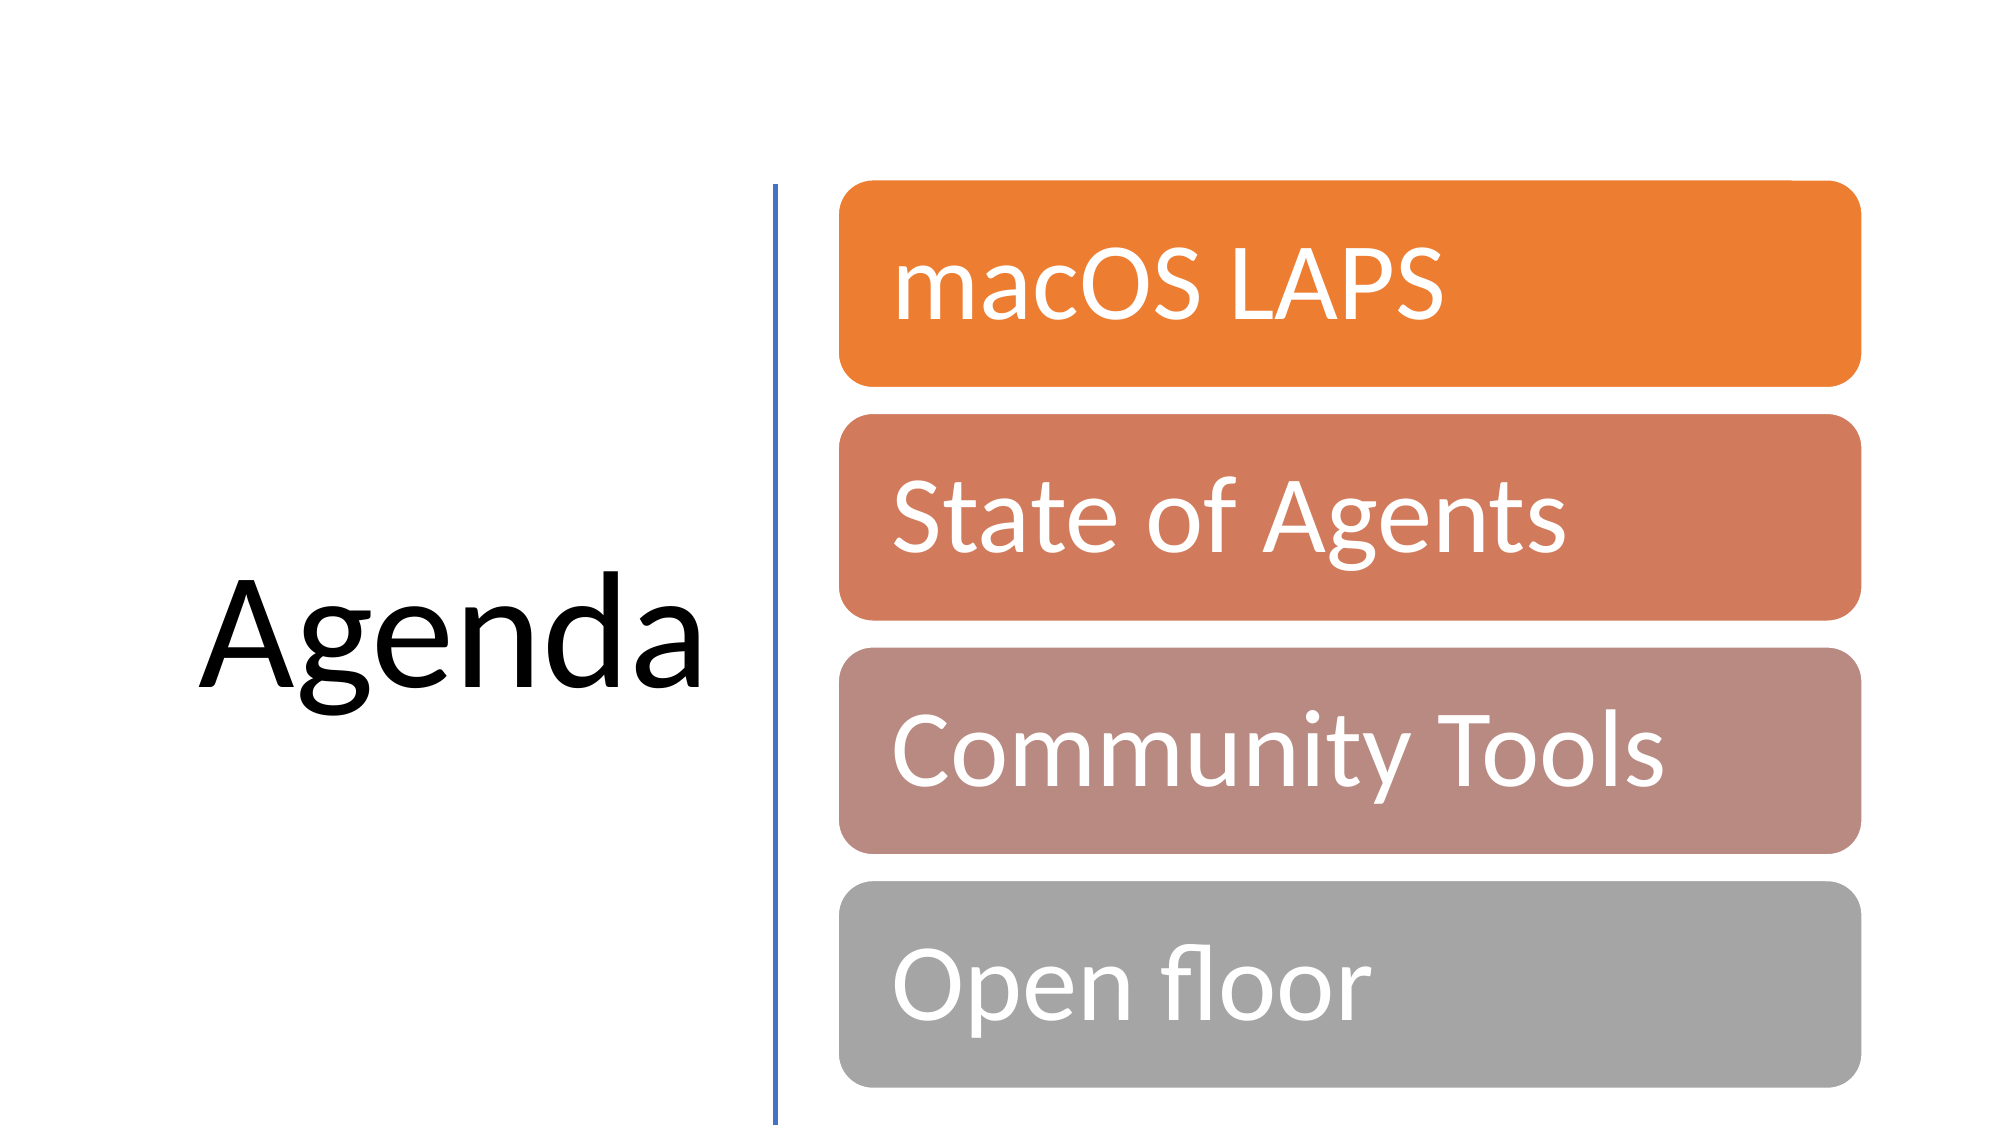

# Agenda
macOS LAPS
State of Agents
Community Tools
Open floor